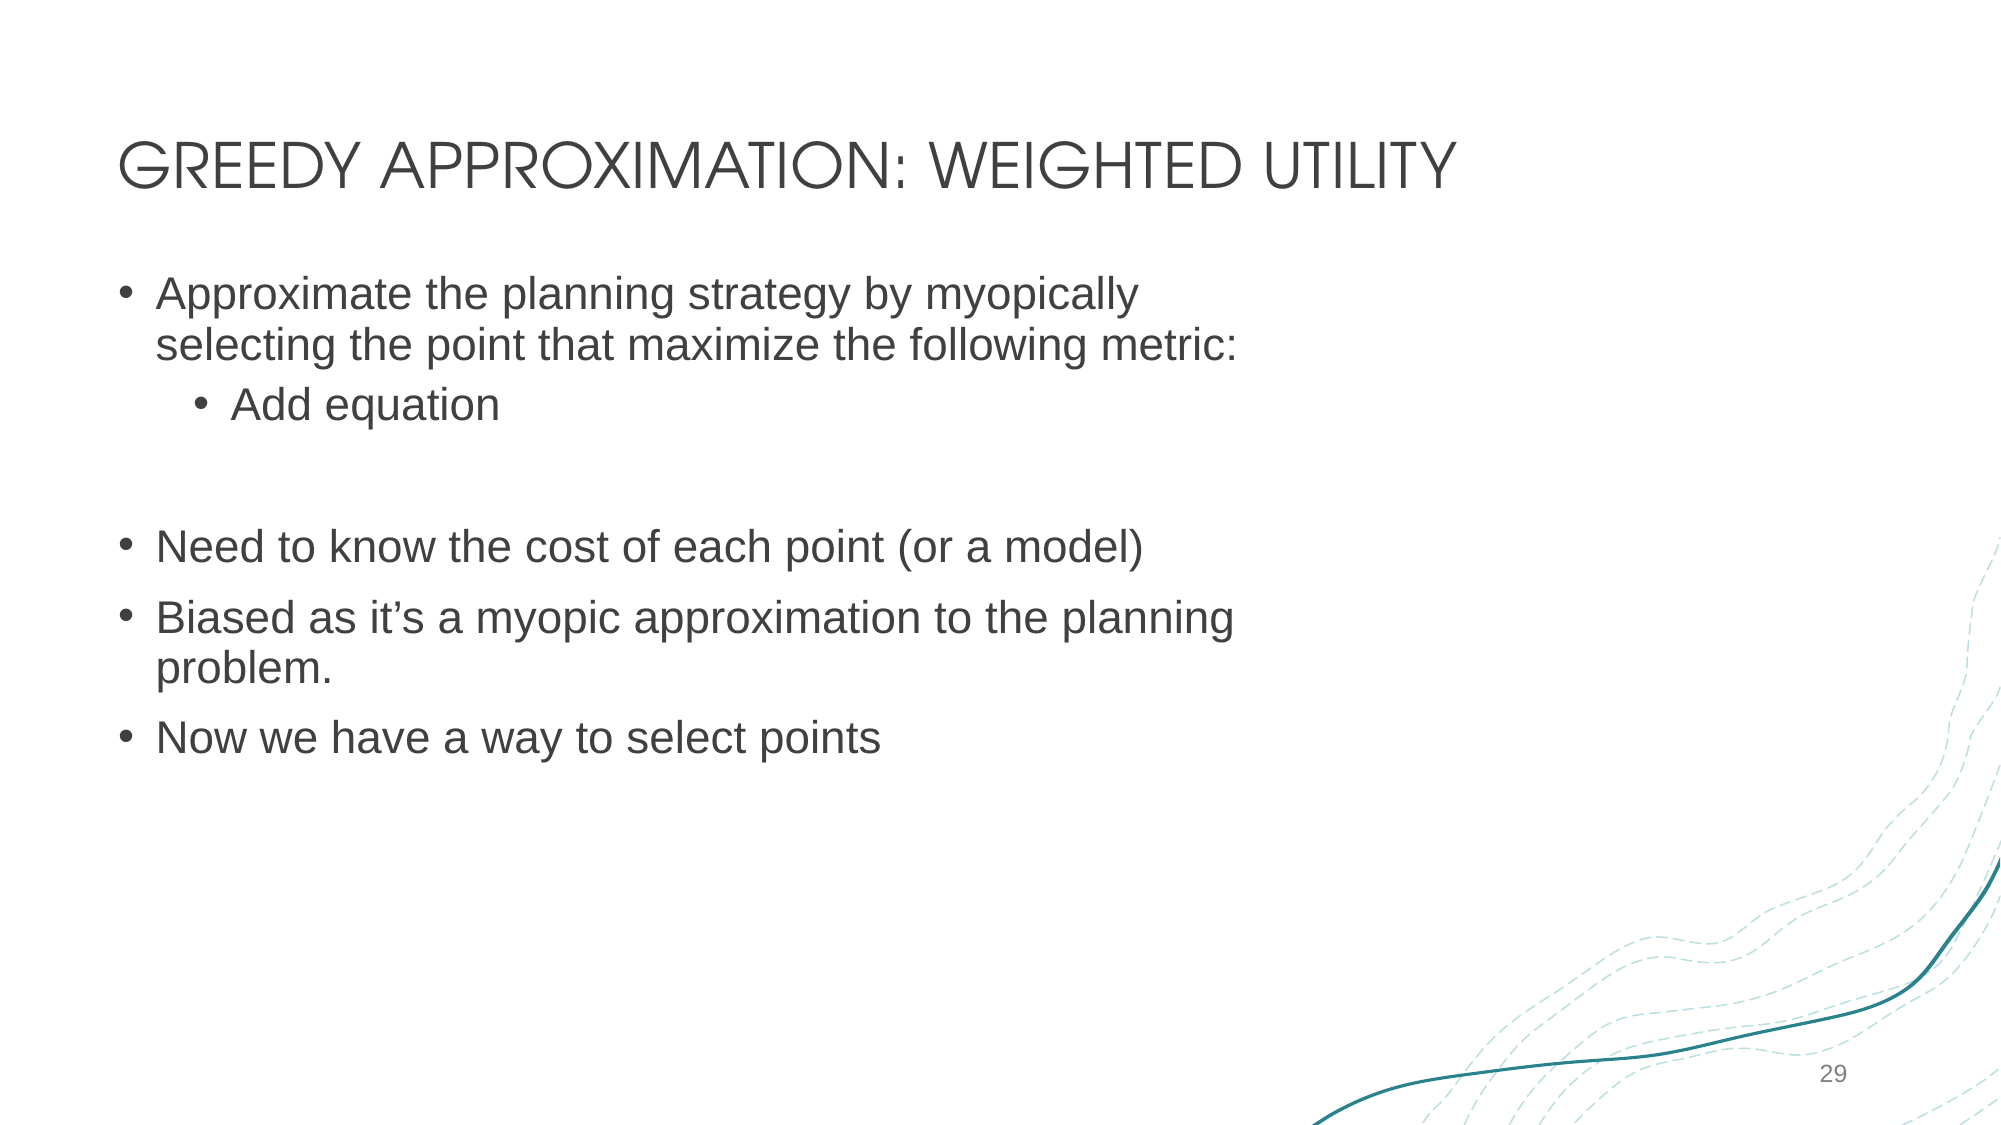

Greedy approximation: Weighted utility
Approximate the planning strategy by myopically selecting the point that maximize the following metric:
Add equation

Need to know the cost of each point (or a model)
Biased as it’s a myopic approximation to the planning problem.
Now we have a way to select points

29